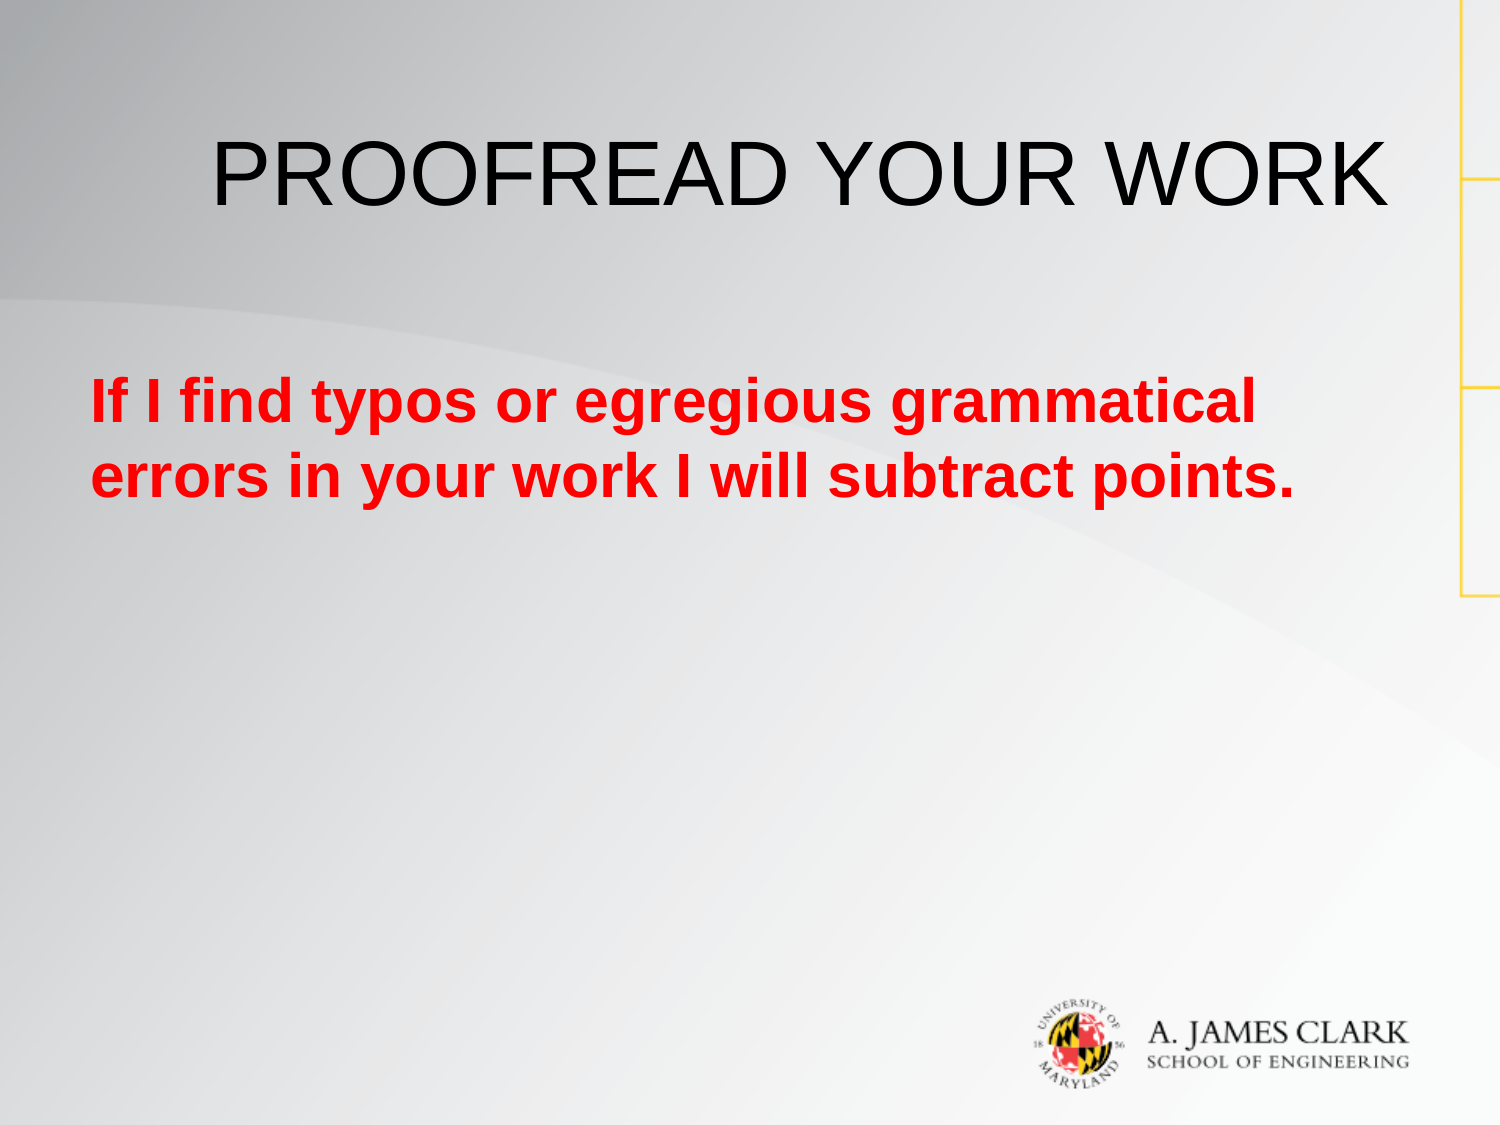

# PROOFREAD YOUR WORK
If I find typos or egregious grammatical errors in your work I will subtract points.